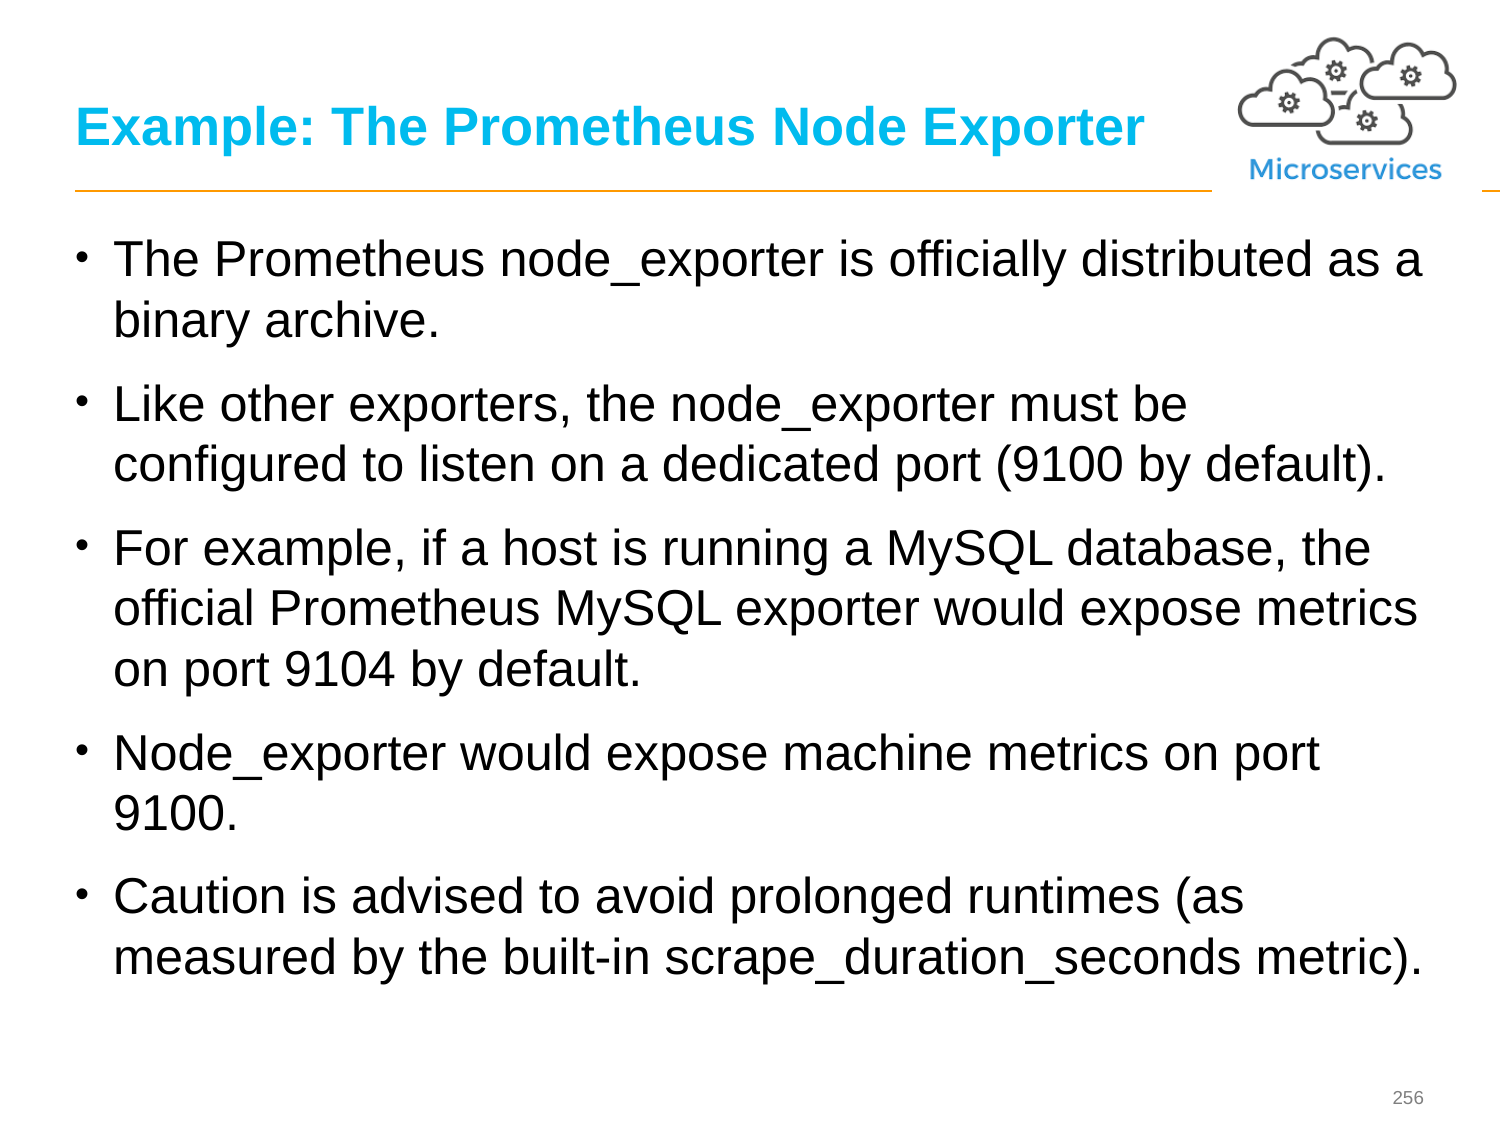

# Example: The Prometheus Node Exporter
The Prometheus node_exporter is officially distributed as a binary archive.
Like other exporters, the node_exporter must be configured to listen on a dedicated port (9100 by default).
For example, if a host is running a MySQL database, the official Prometheus MySQL exporter would expose metrics on port 9104 by default.
Node_exporter would expose machine metrics on port 9100.
Caution is advised to avoid prolonged runtimes (as measured by the built-in scrape_duration_seconds metric).